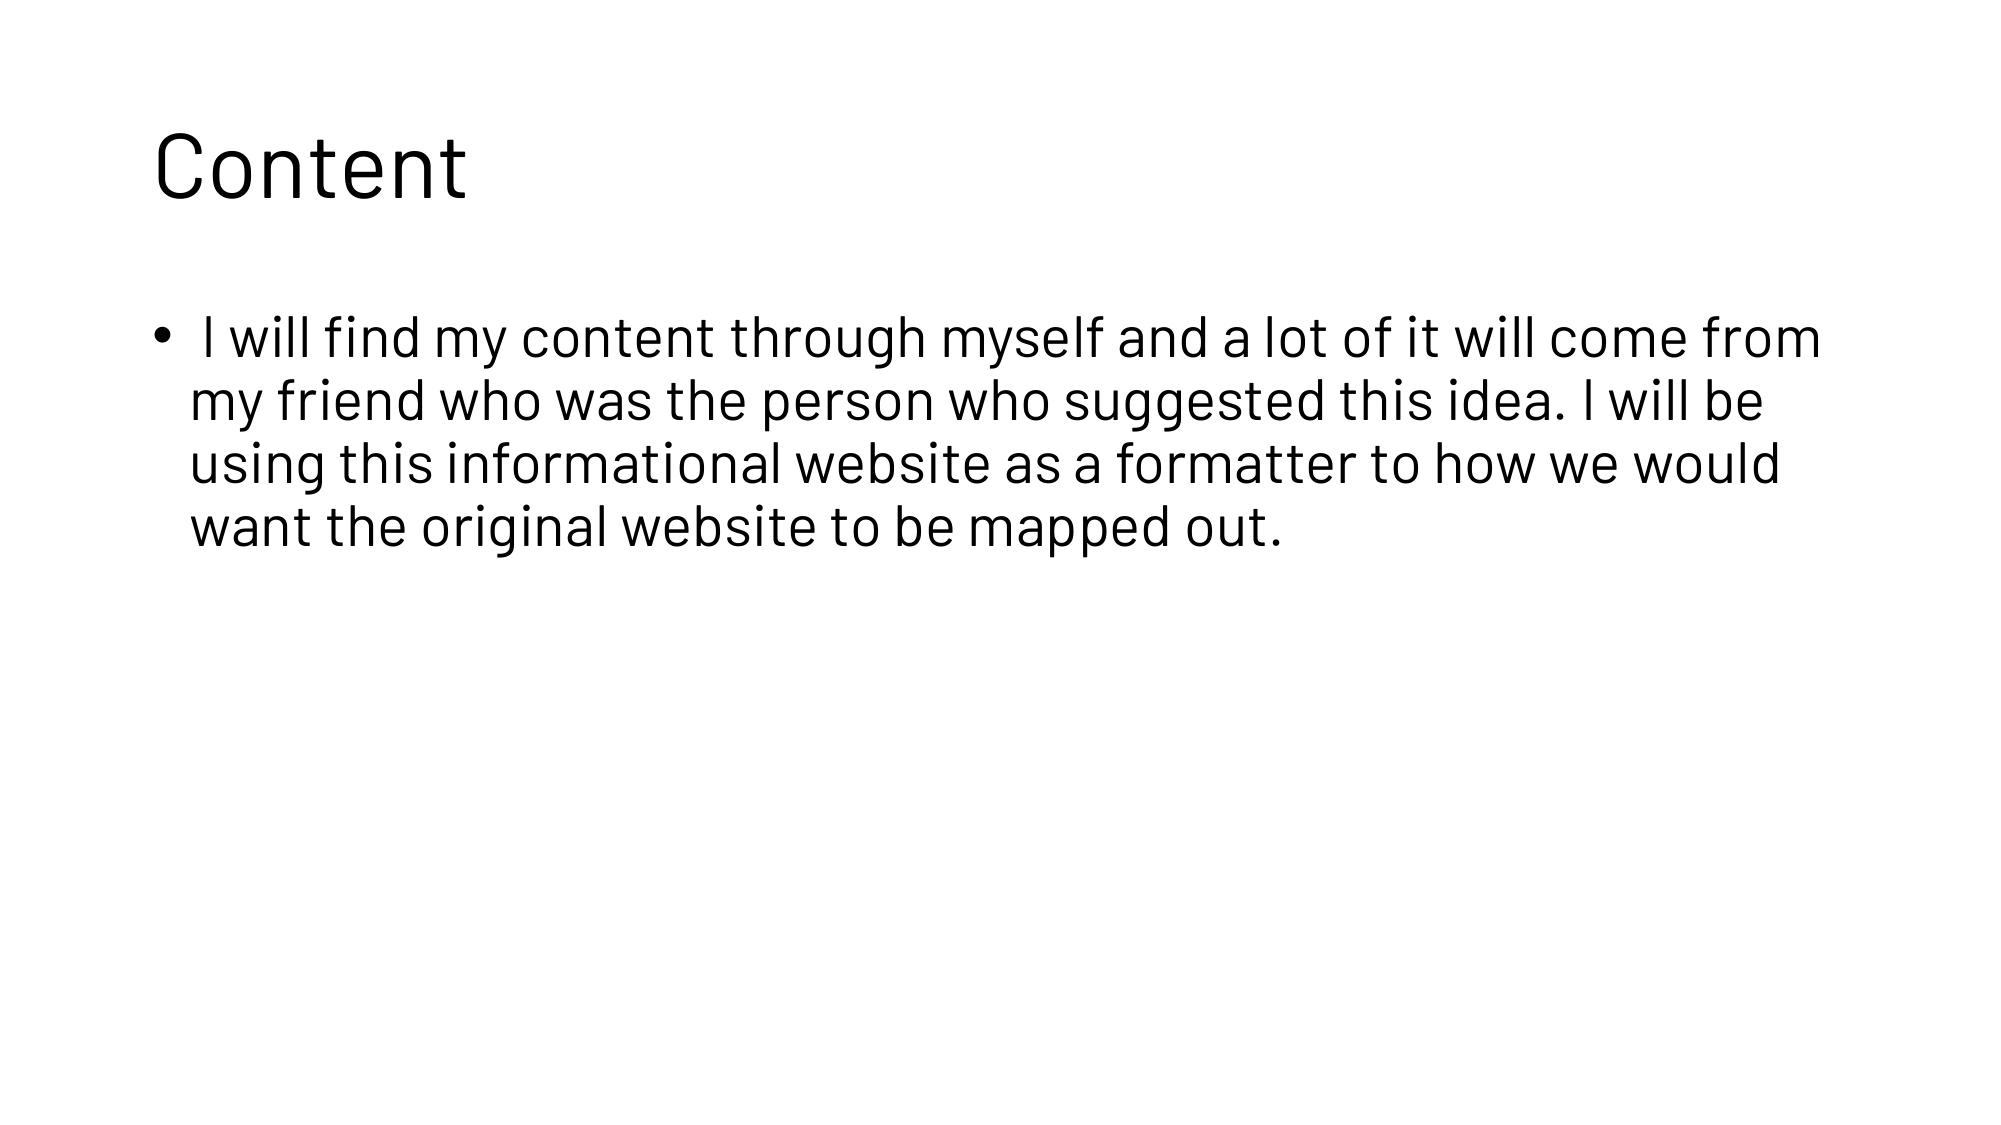

# Content
 I will find my content through myself and a lot of it will come from my friend who was the person who suggested this idea. I will be using this informational website as a formatter to how we would want the original website to be mapped out.